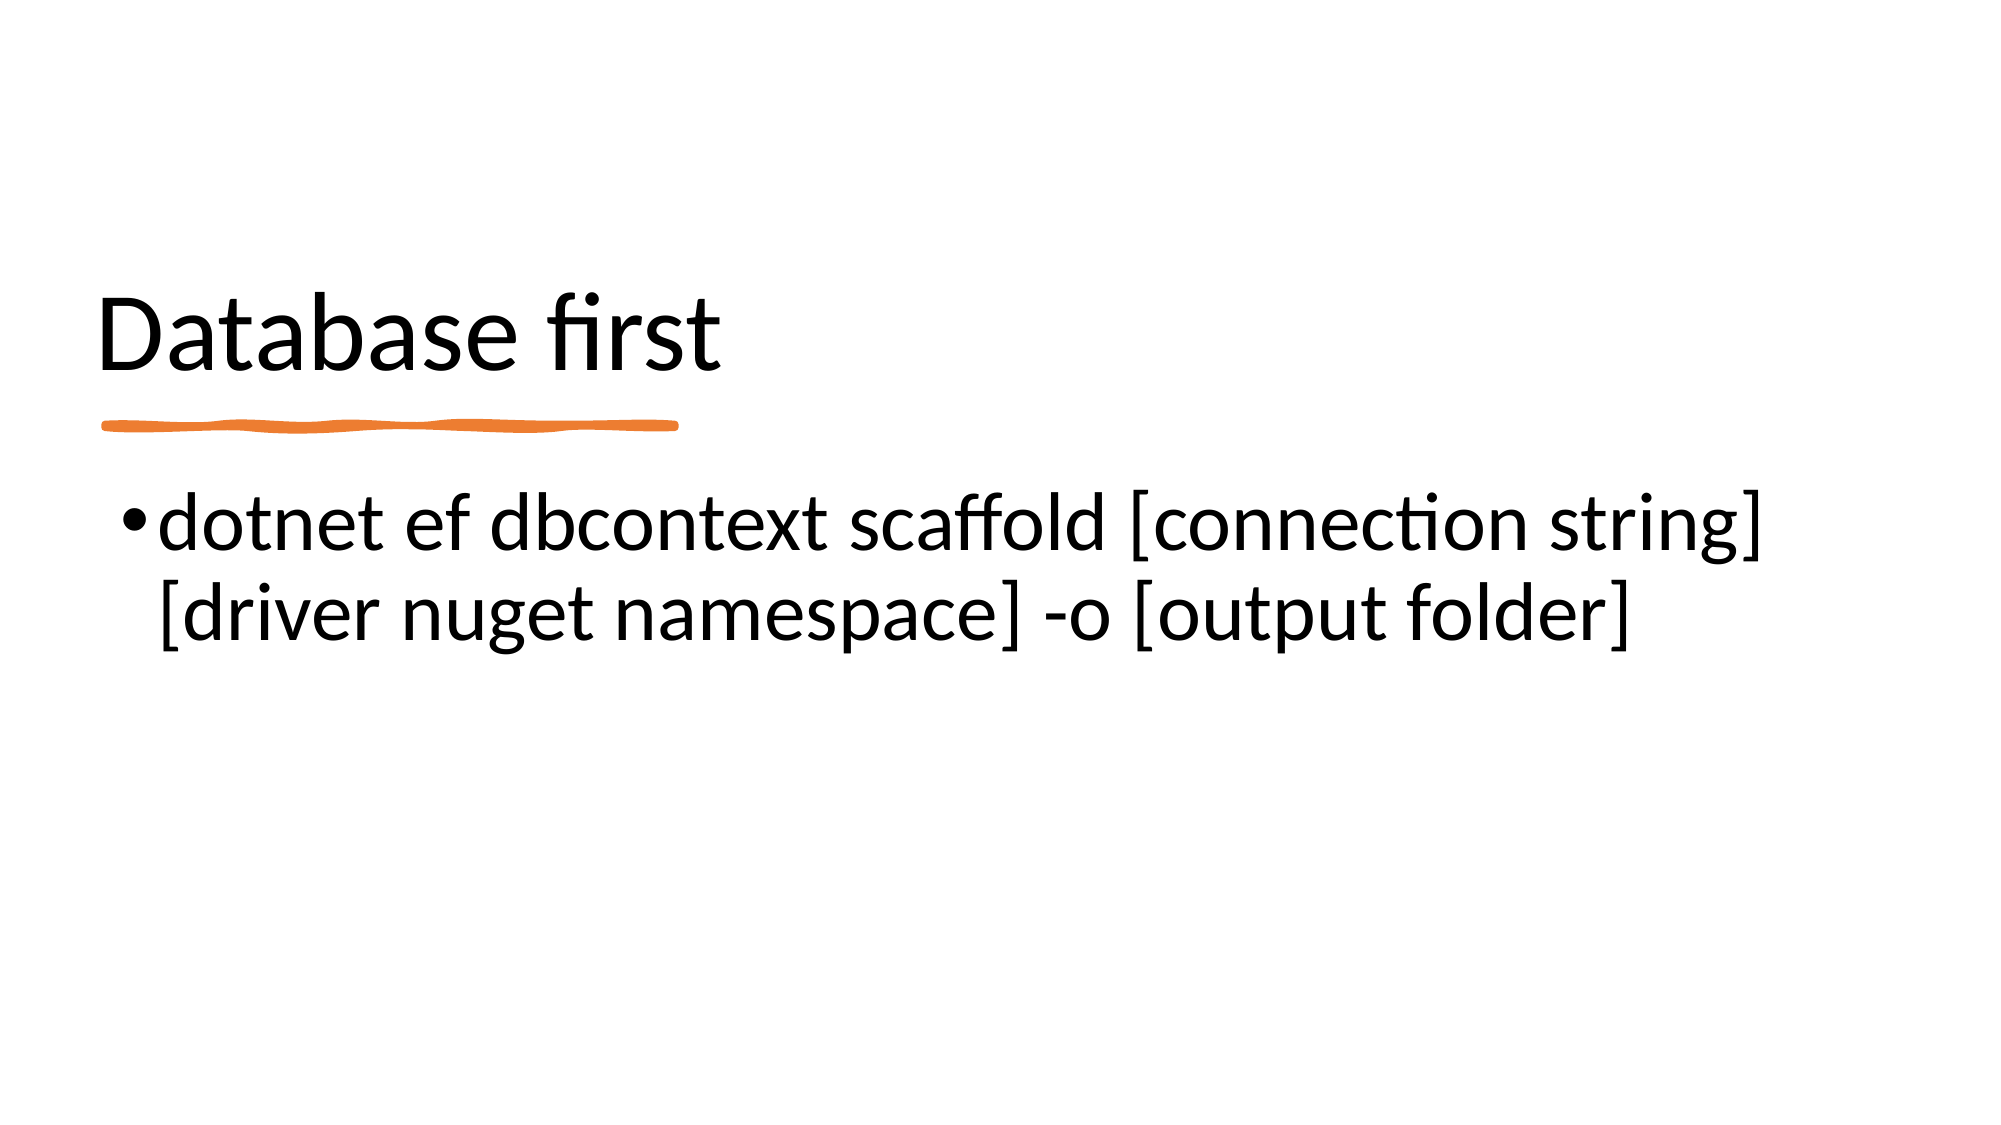

# Database first

dotnet ef dbcontext scaffold [connection string] [driver nuget namespace] -o [output folder]